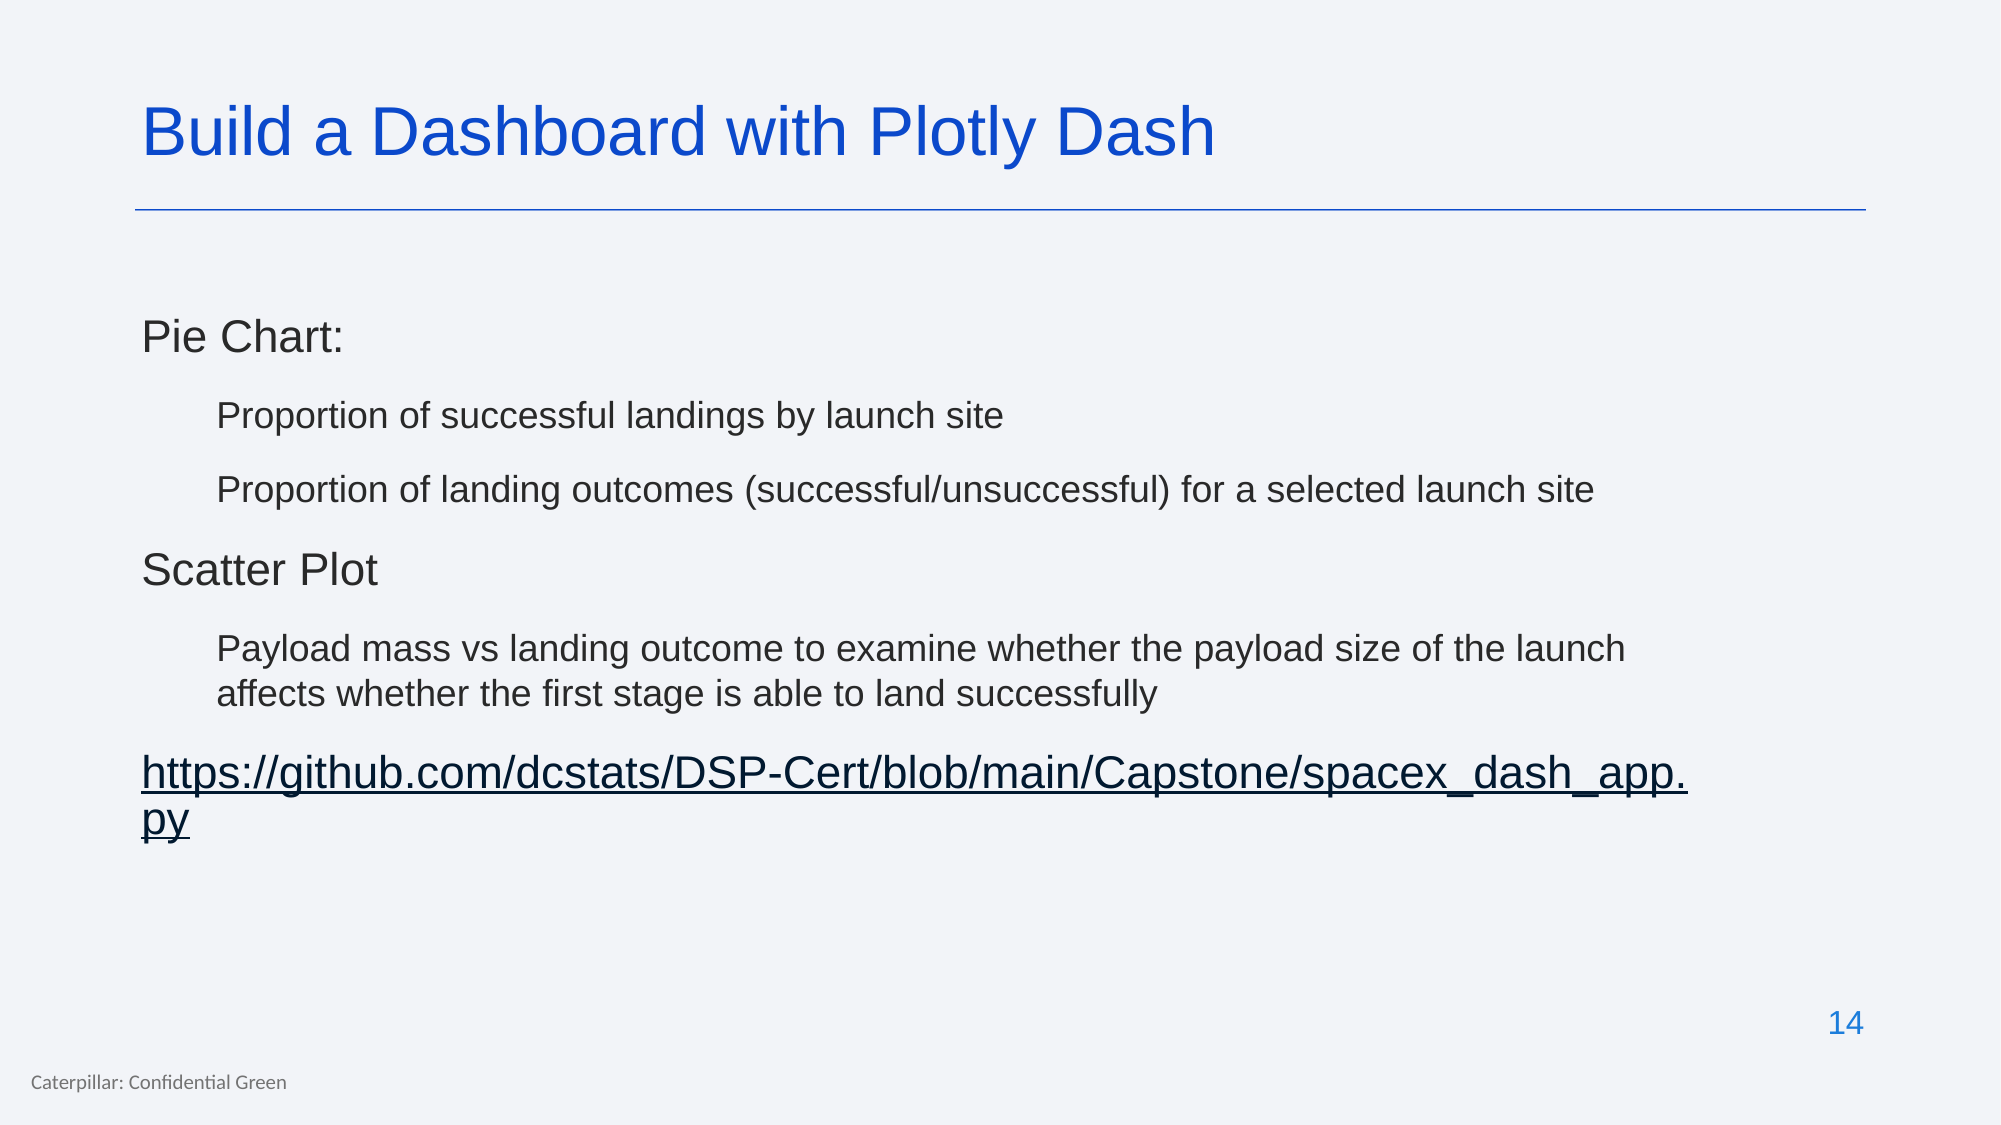

Build a Dashboard with Plotly Dash
Pie Chart:
Proportion of successful landings by launch site
Proportion of landing outcomes (successful/unsuccessful) for a selected launch site
Scatter Plot
Payload mass vs landing outcome to examine whether the payload size of the launch affects whether the first stage is able to land successfully
https://github.com/dcstats/DSP-Cert/blob/main/Capstone/spacex_dash_app.py
14